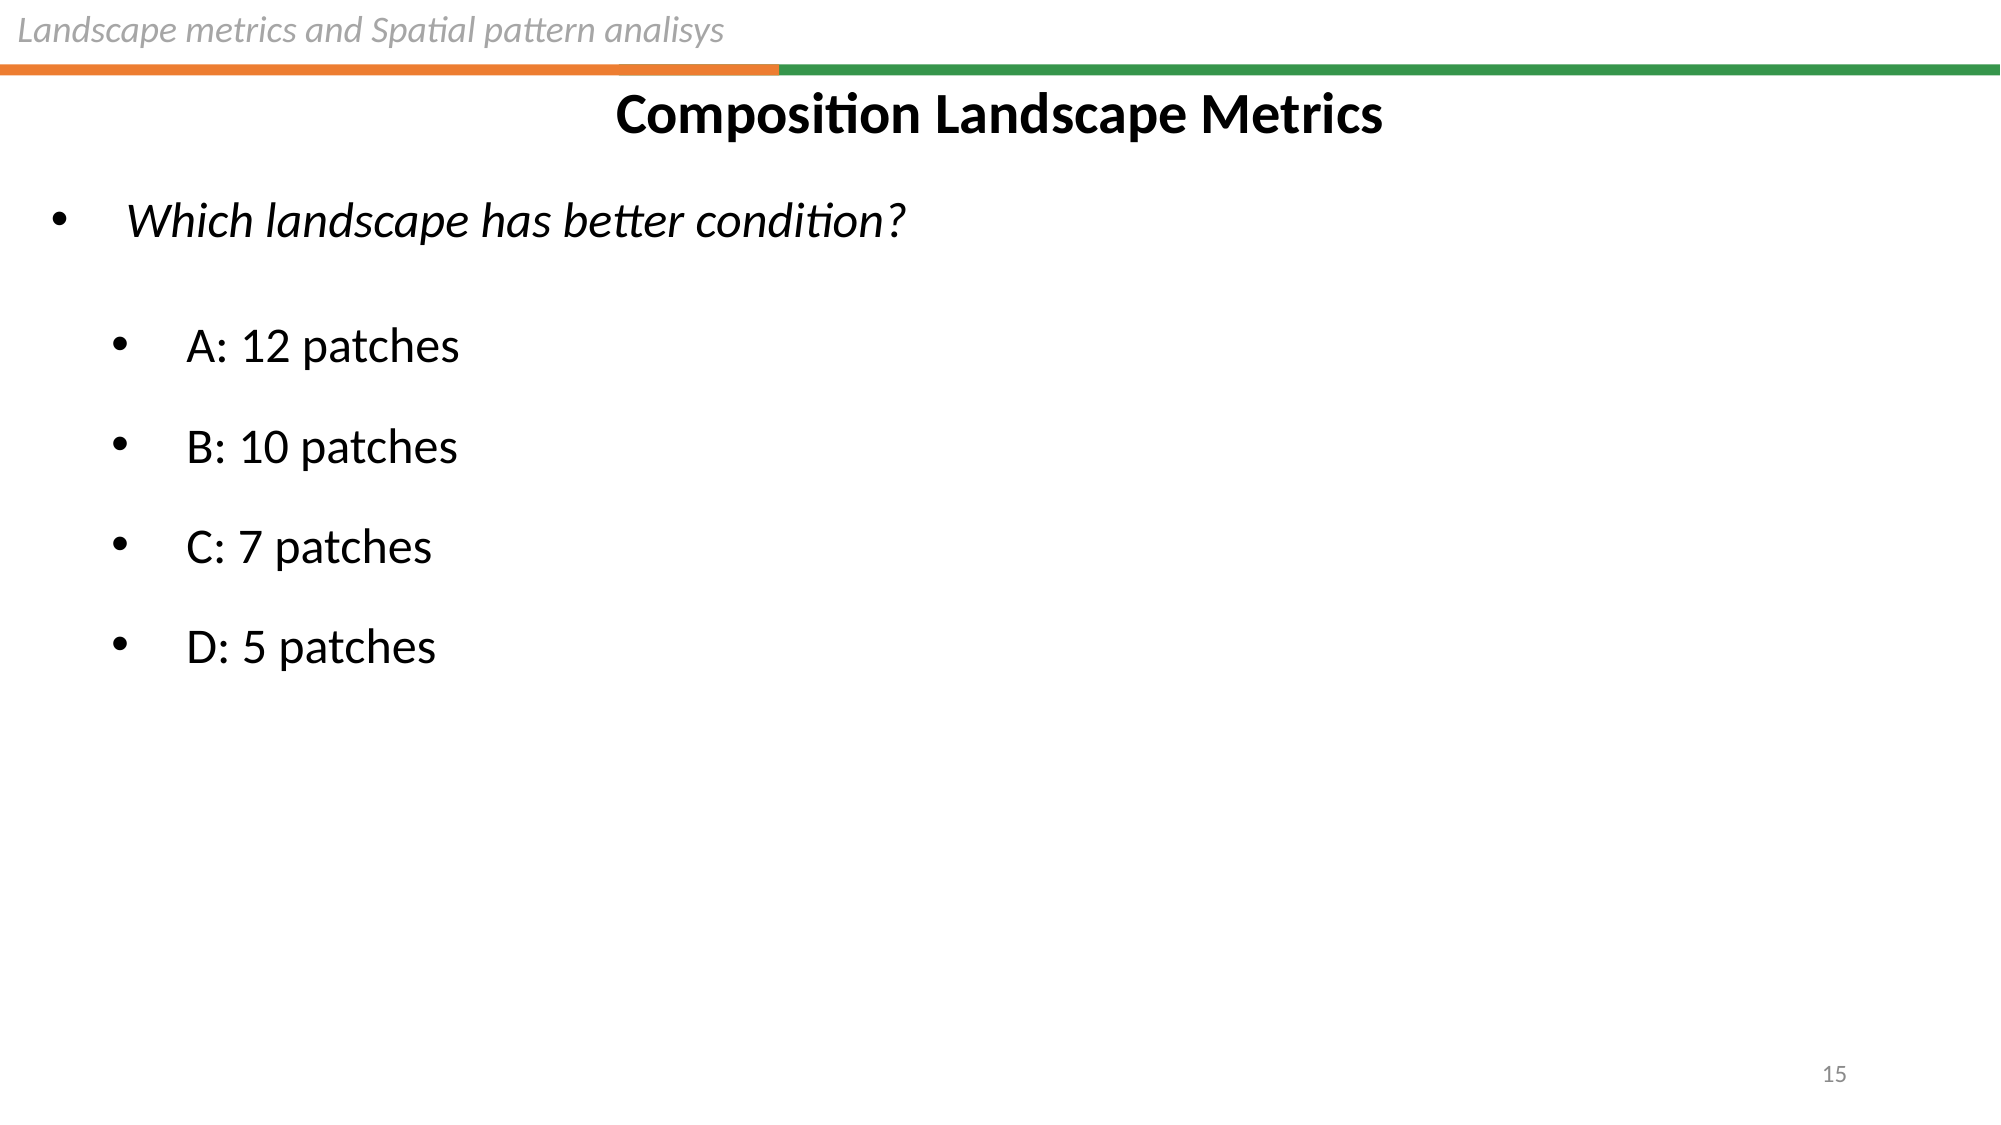

Landscape metrics and Spatial pattern analisys

Composition Landscape Metrics
Which landscape has better condition?
A: 12 patches
B: 10 patches
C: 7 patches
D: 5 patches
15